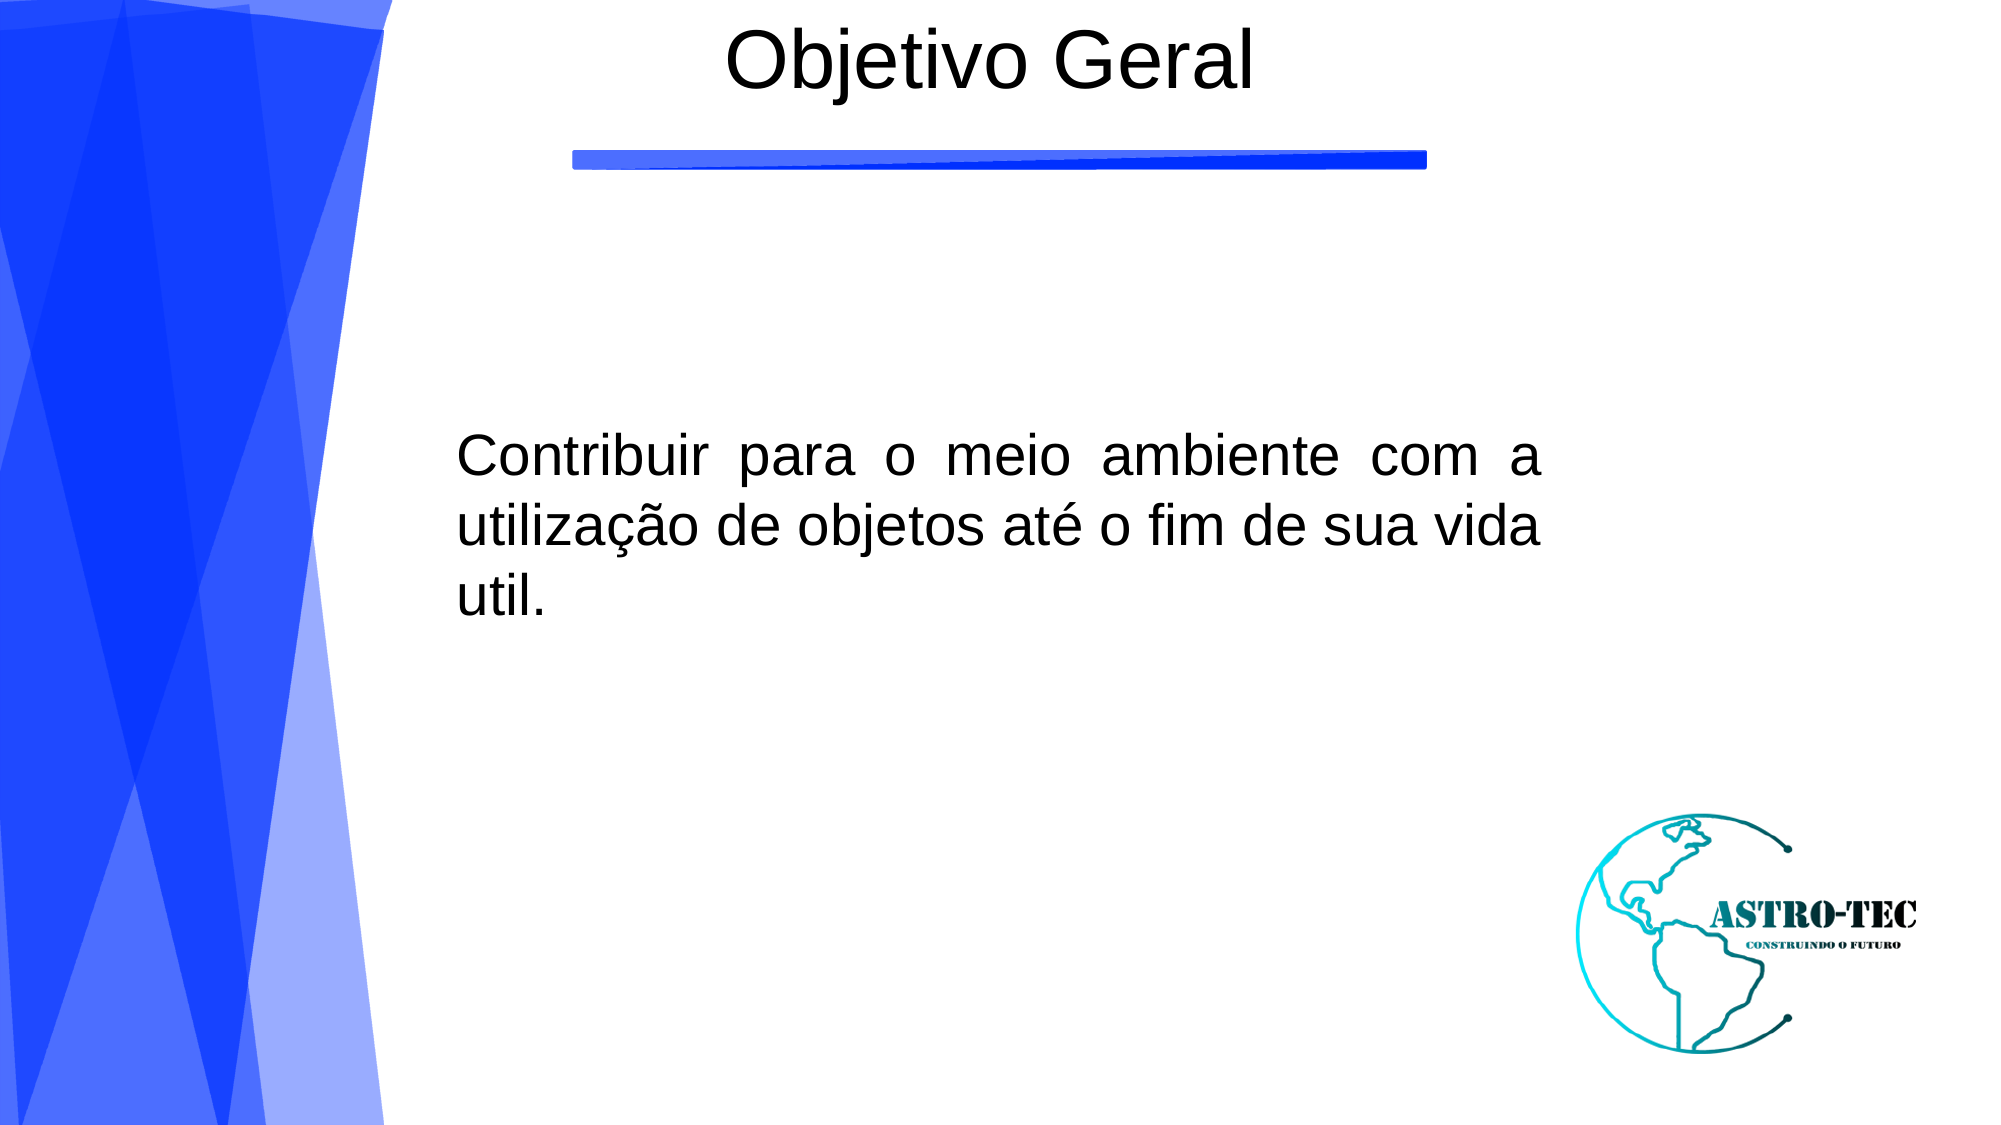

Objetivo Geral
Contribuir para o meio ambiente com a utilização de objetos até o fim de sua vida util.